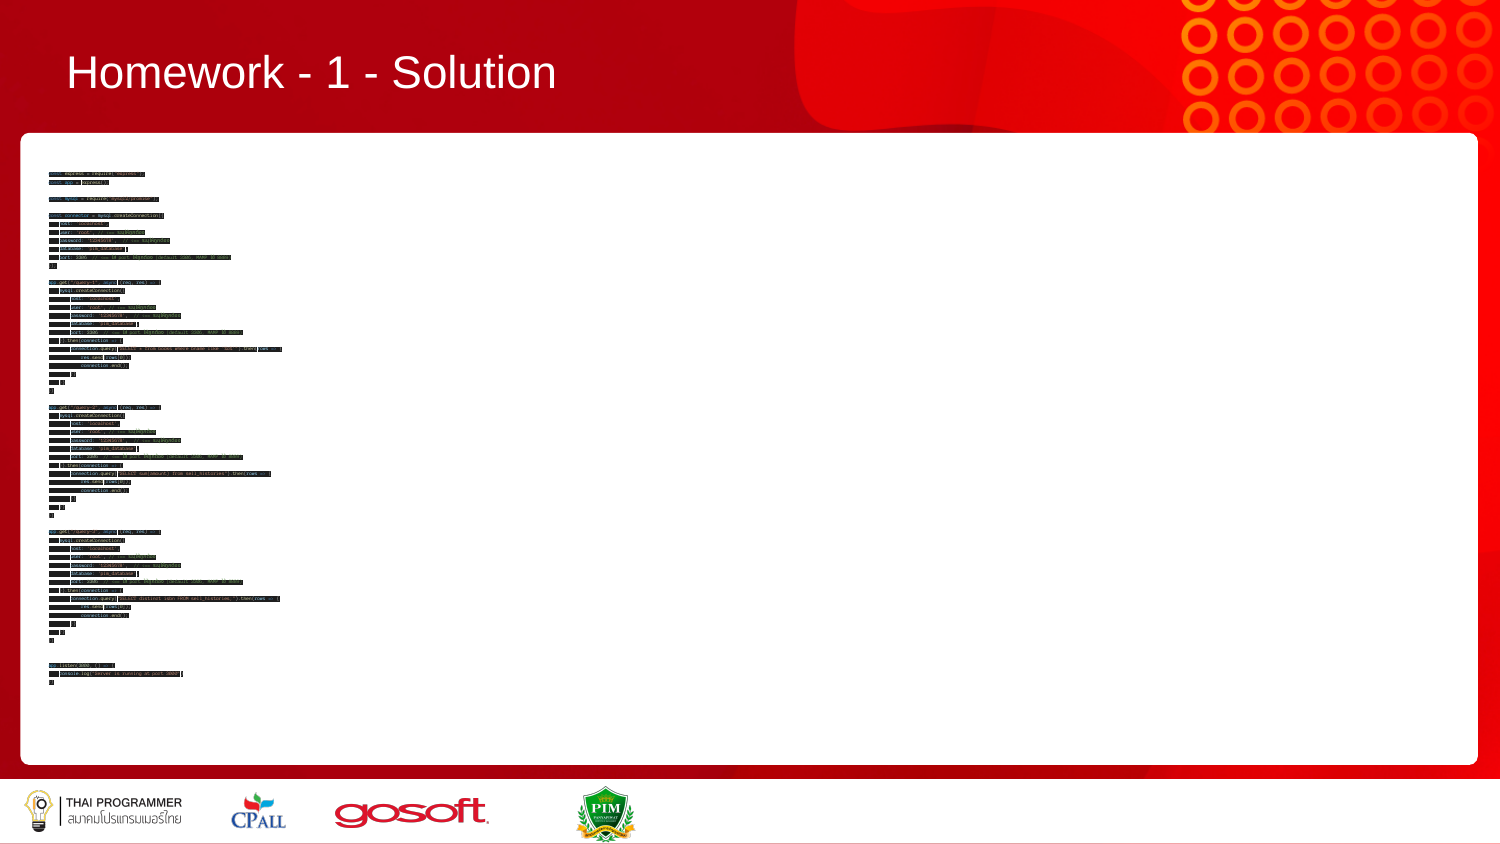

# Homework - 1 - Solution
const express = require("express");
const app = express();

const mysql = require("mysql2/promise");

const connector = mysql.createConnection({
    host: 'localhost',
    user: 'root', // <== ระบุให้ถูกต้อง
    password: '12345678',  // <== ระบุให้ถูกต้อง
    database: 'pim_database',
    port: 3306  // <== ใส่ port ให้ถูกต้อง (default 3306, MAMP ใช้ 8889)
});

app.get("/query-1", async (req, res) => {
    mysql.createConnection({
        host: 'localhost',
        user: 'root', // <== ระบุให้ถูกต้อง
        password: '12345678',  // <== ระบุให้ถูกต้อง
        database: 'pim_database',
        port: 3306  // <== ใส่ port ให้ถูกต้อง (default 3306, MAMP ใช้ 8889)
    }).then(connection => {
        connection.query("SELECT * from books where bname like '%o%'").then(rows => {
            res.send(rows[0]);
            connection.end();
        })
    })
})

app.get("/query-2", async (req, res) => {
    mysql.createConnection({
        host: 'localhost',
        user: 'root', // <== ระบุให้ถูกต้อง
        password: '12345678',  // <== ระบุให้ถูกต้อง
        database: 'pim_database',
        port: 3306  // <== ใส่ port ให้ถูกต้อง (default 3306, MAMP ใช้ 8889)
    }).then(connection => {
        connection.query("SELECT sum(amount) from sell_histories").then(rows => {
            res.send(rows[0]);
            connection.end();
        })
    })
})

app.get("/query-3", async (req, res) => {
    mysql.createConnection({
        host: 'localhost',
        user: 'root', // <== ระบุให้ถูกต้อง
        password: '12345678',  // <== ระบุให้ถูกต้อง
        database: 'pim_database',
        port: 3306  // <== ใส่ port ให้ถูกต้อง (default 3306, MAMP ใช้ 8889)
    }).then(connection => {
        connection.query("SELECT distinct isbn FROM sell_histories;").then(rows => {
            res.send(rows[0]);
            connection.end();
        })
    })
})

app.listen(3000, () => {
    console.log("Server is running at port 3000")
})